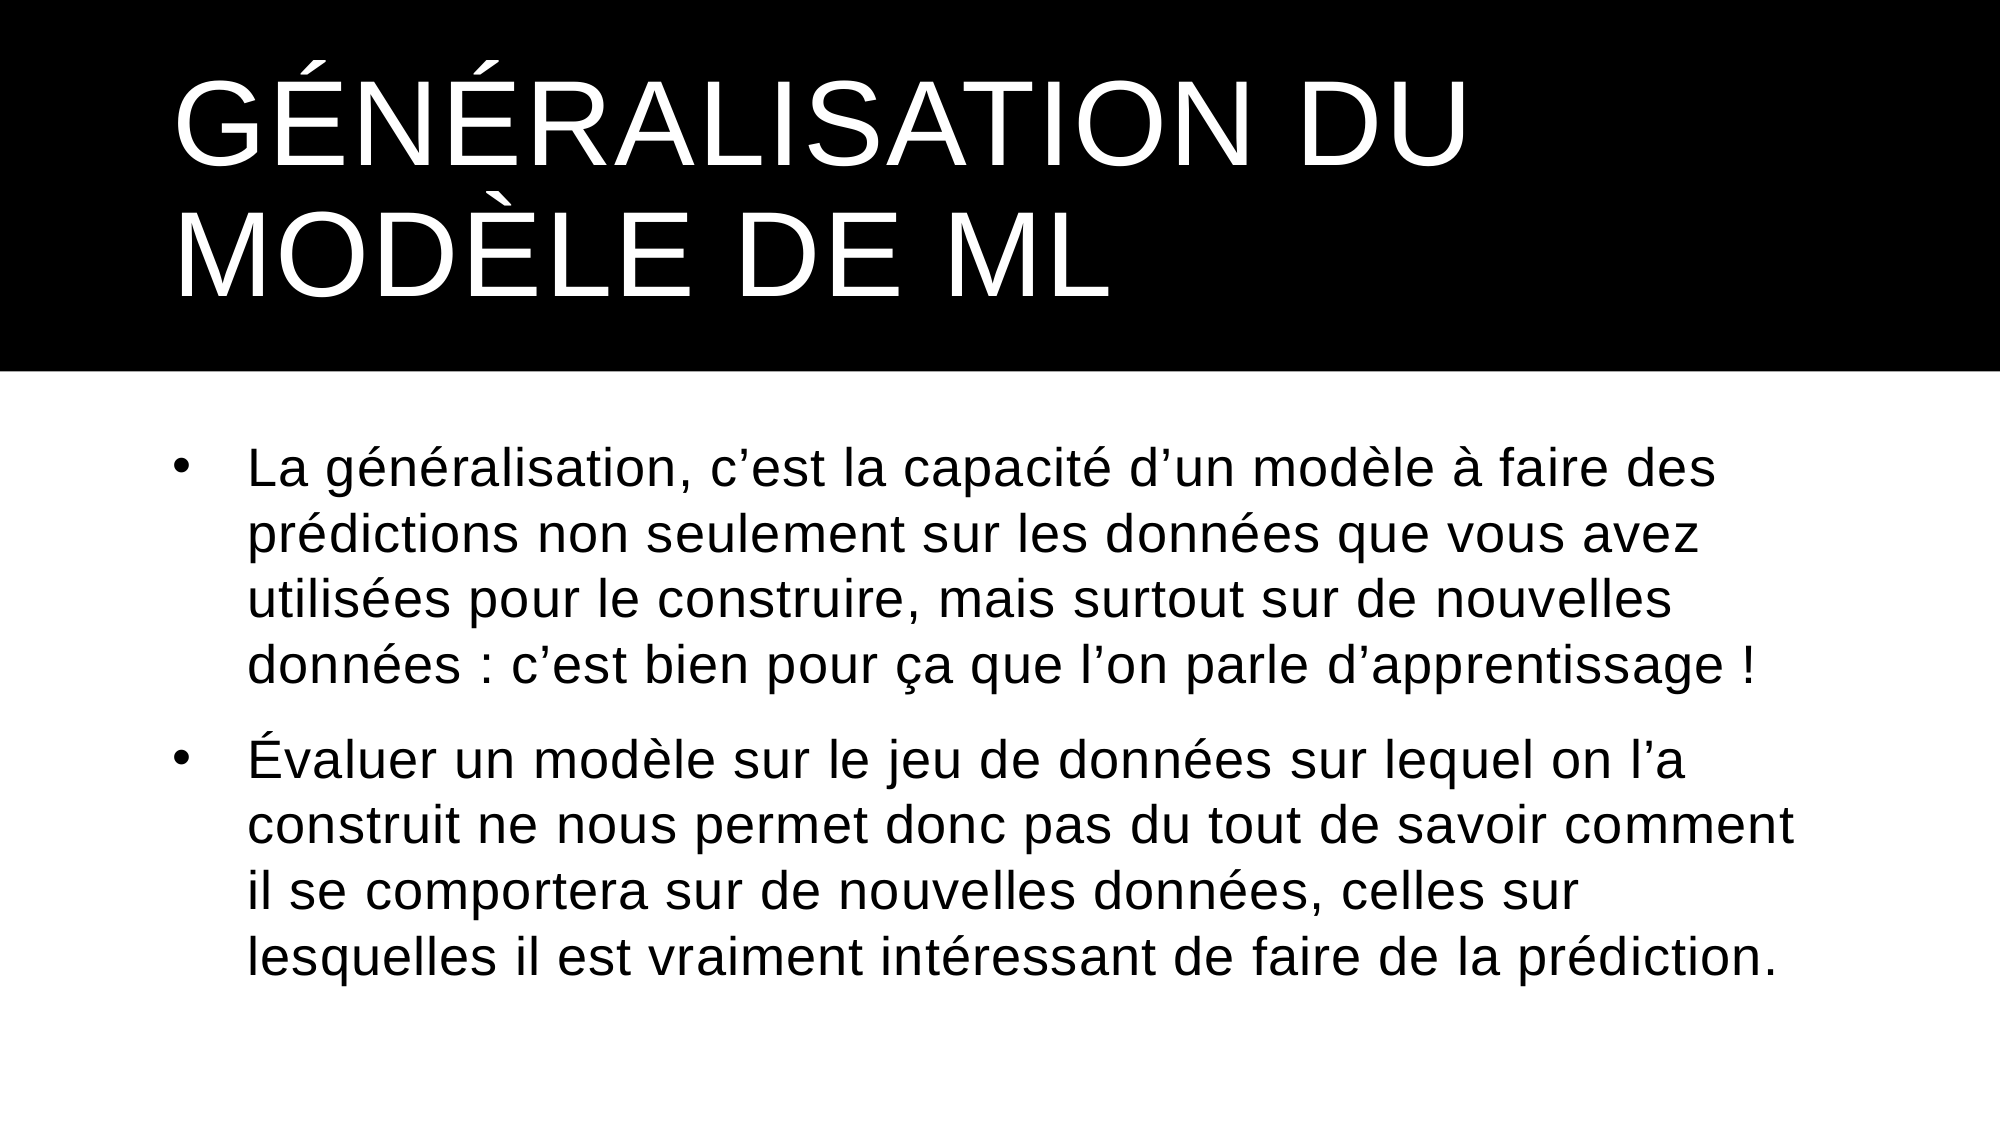

# généralisation du modèle de ML
La généralisation, c’est la capacité d’un modèle à faire des prédictions non seulement sur les données que vous avez utilisées pour le construire, mais surtout sur de nouvelles données : c’est bien pour ça que l’on parle d’apprentissage !
Évaluer un modèle sur le jeu de données sur lequel on l’a construit ne nous permet donc pas du tout de savoir comment il se comportera sur de nouvelles données, celles sur lesquelles il est vraiment intéressant de faire de la prédiction.